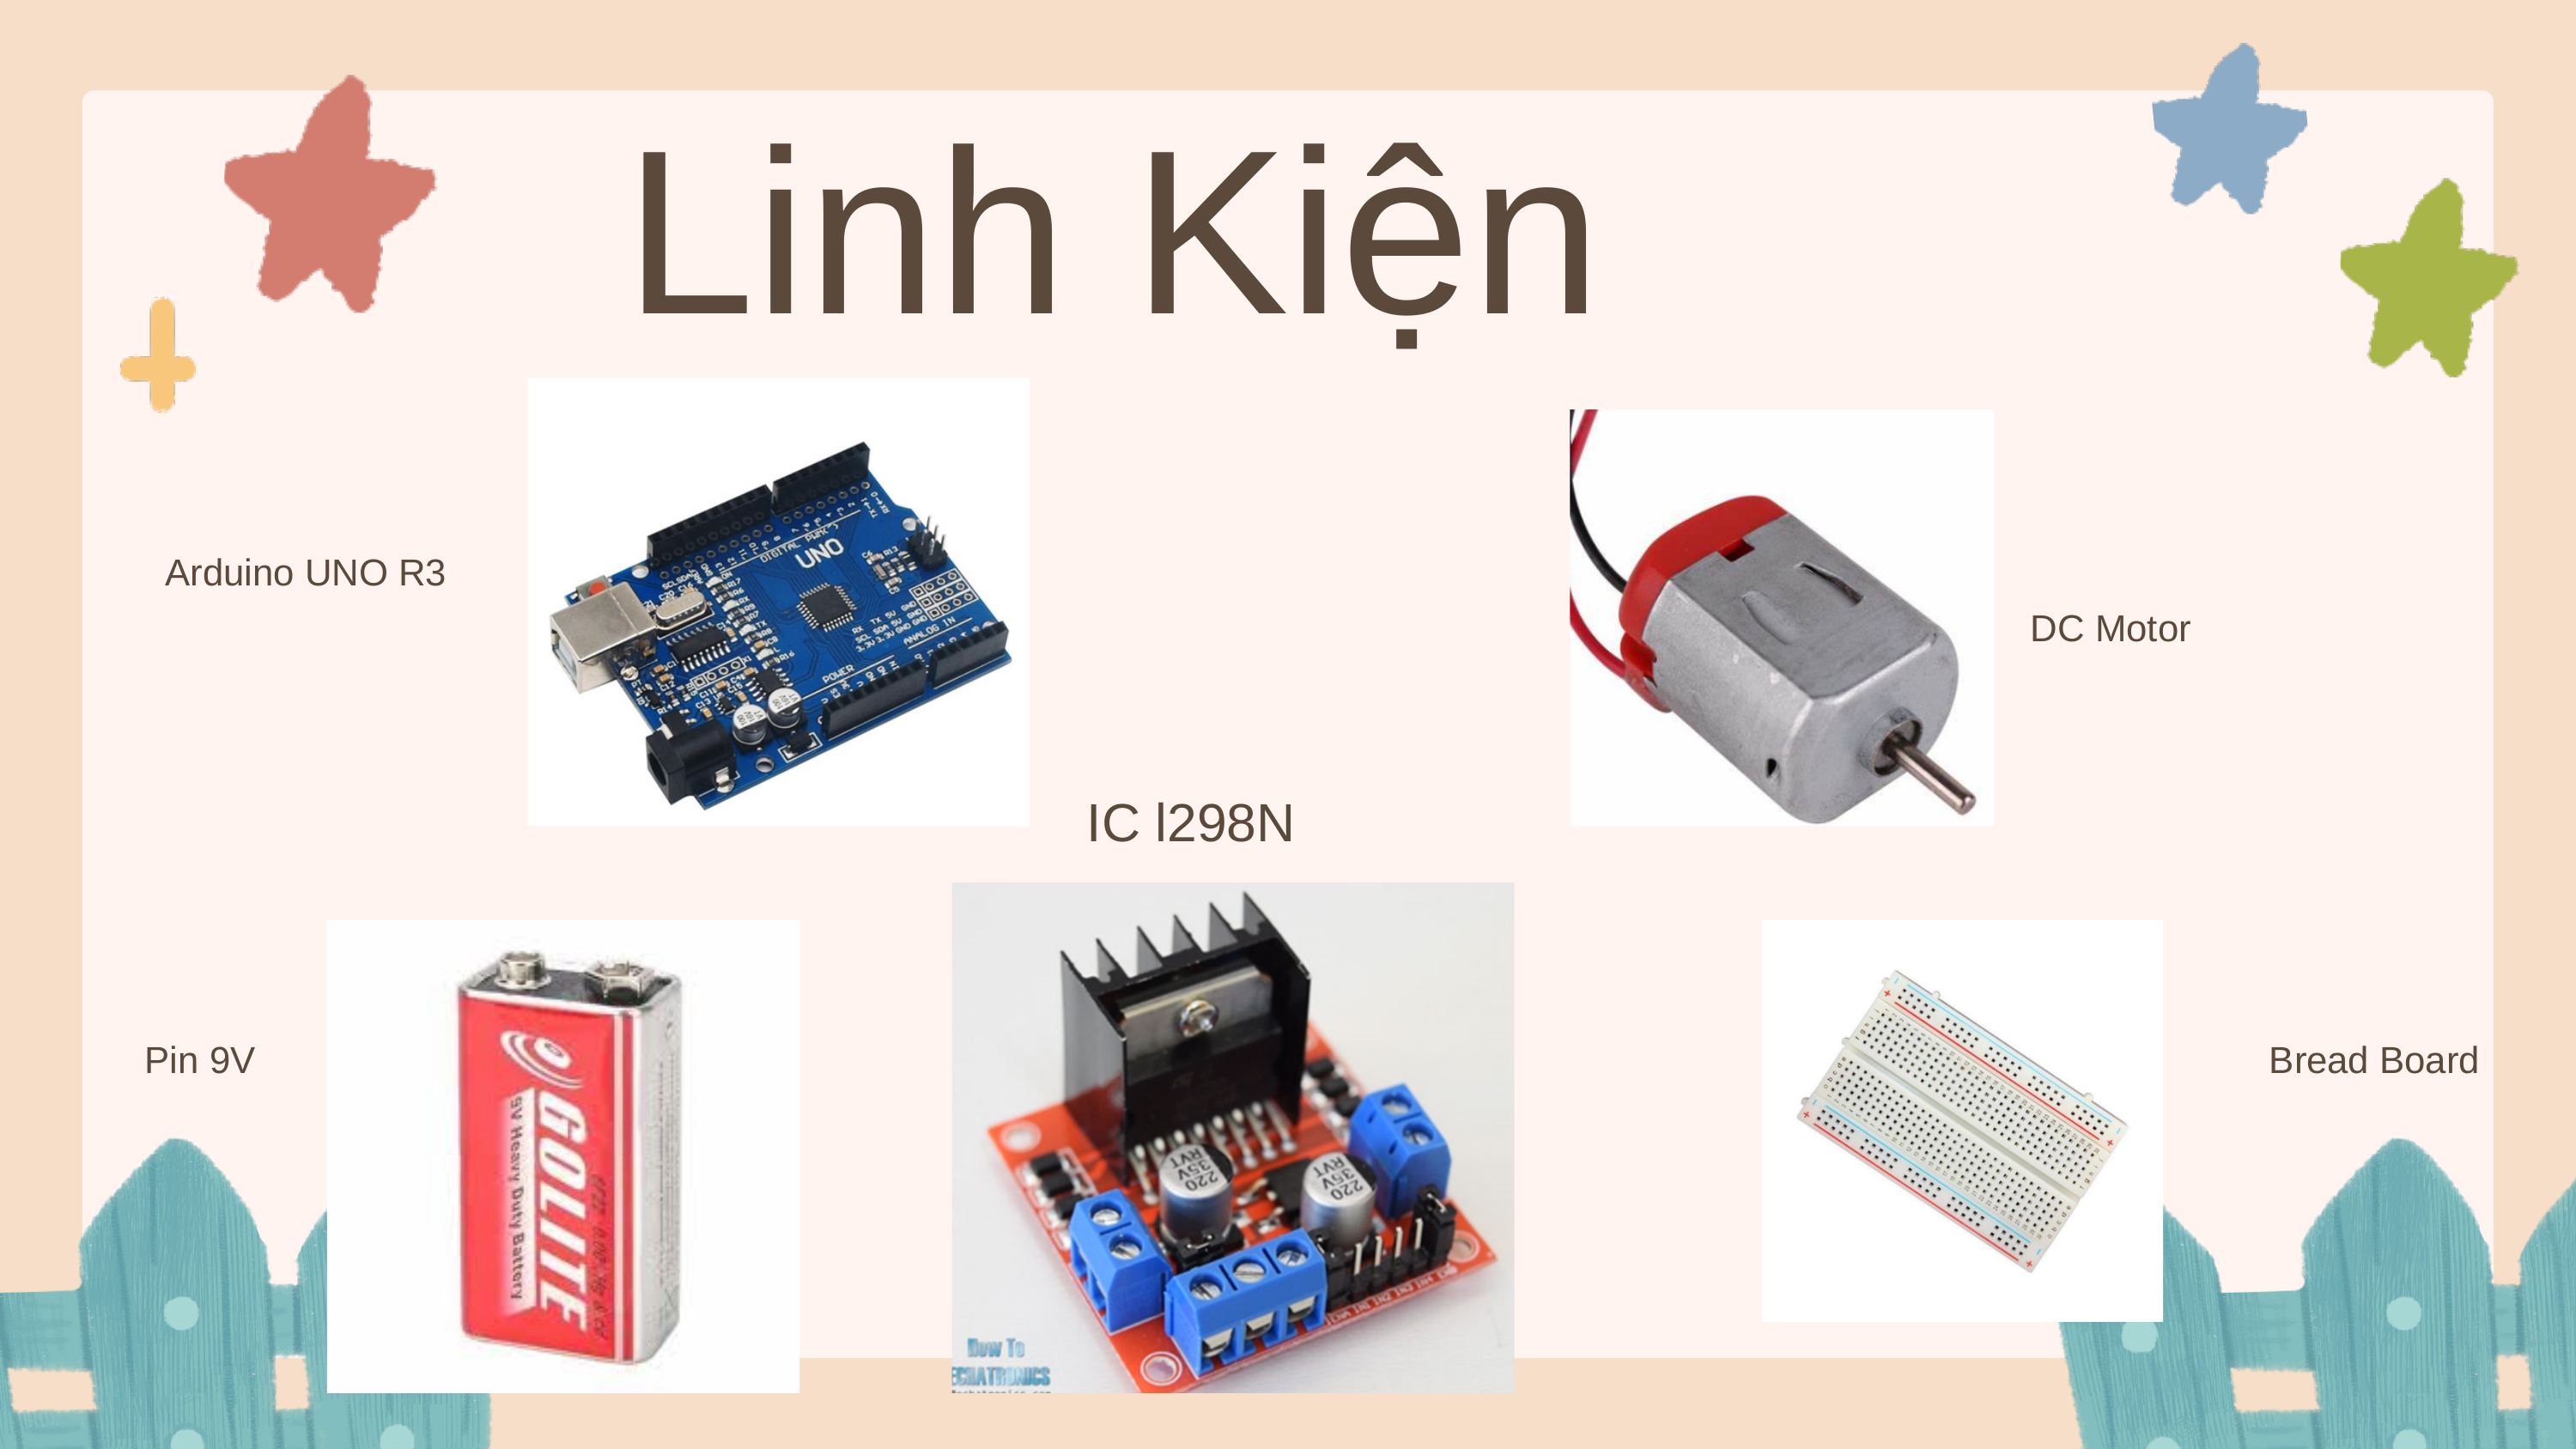

Linh Kiện

Arduino UNO R3
DC Motor
IC l298N

Pin 9V
Bread Board